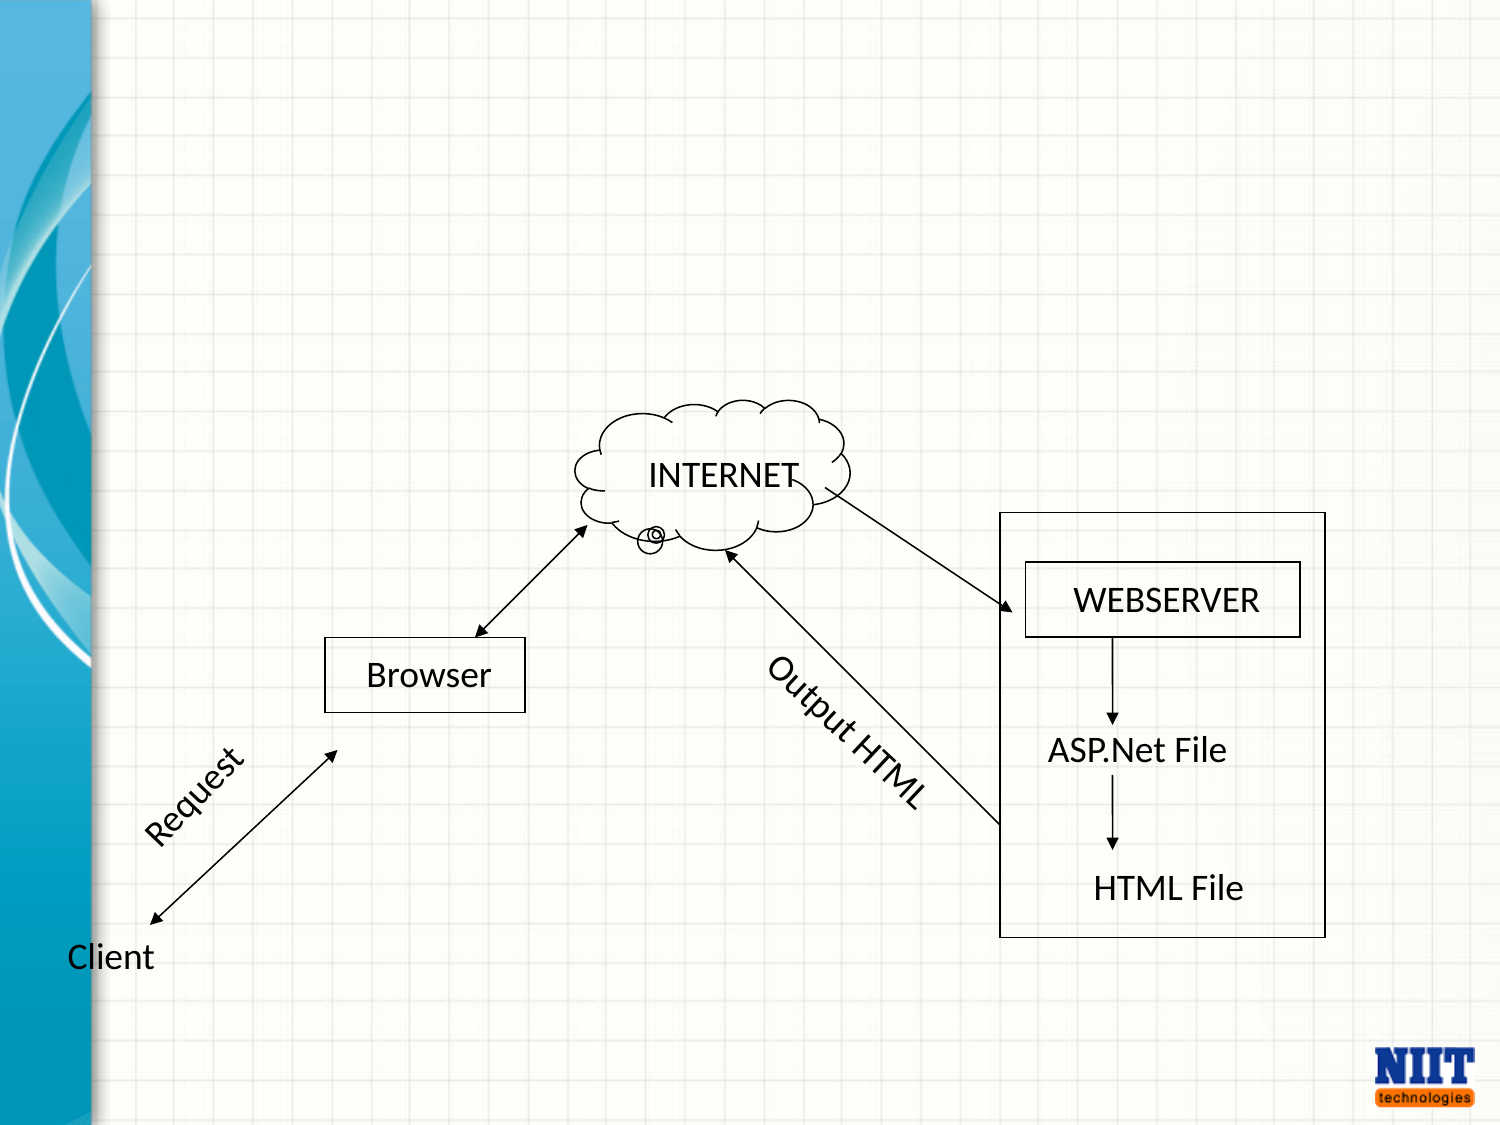

INTERNET

WEBSERVER

Browser
Output HTML
ASP.Net File

Request

HTML File
Client